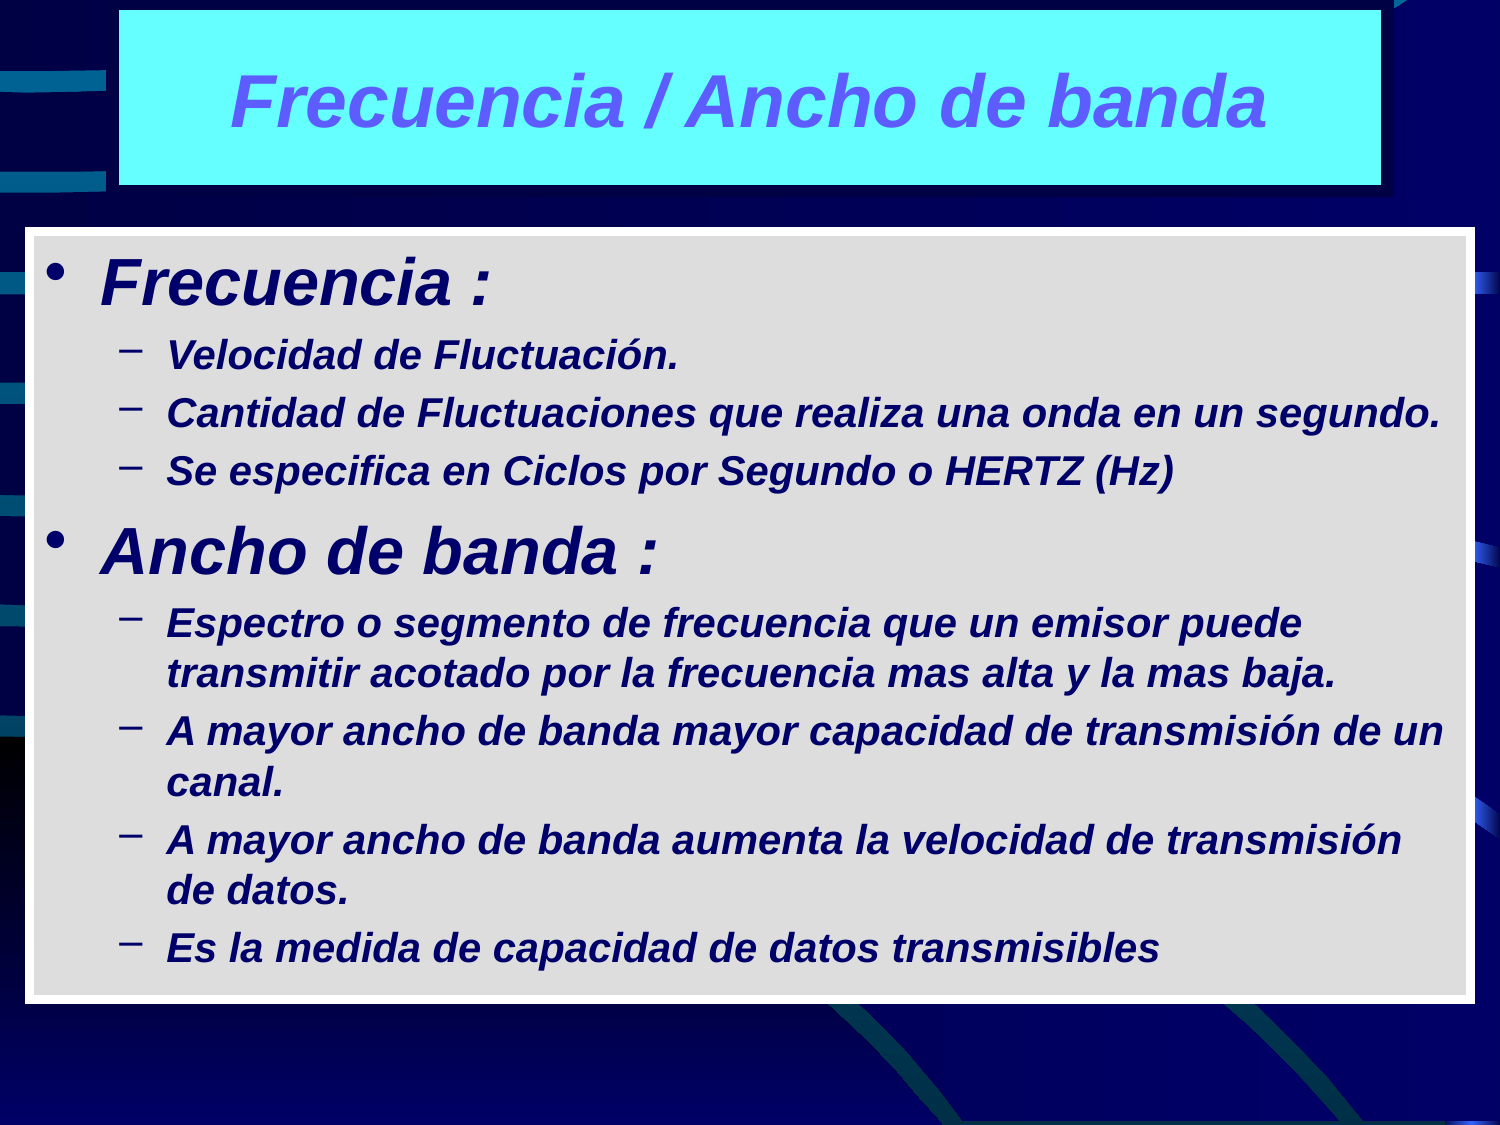

# Frecuencia / Ancho de banda
Frecuencia :
Velocidad de Fluctuación.
Cantidad de Fluctuaciones que realiza una onda en un segundo.
Se especifica en Ciclos por Segundo o HERTZ (Hz)
Ancho de banda :
Espectro o segmento de frecuencia que un emisor puede transmitir acotado por la frecuencia mas alta y la mas baja.
A mayor ancho de banda mayor capacidad de transmisión de un canal.
A mayor ancho de banda aumenta la velocidad de transmisión de datos.
Es la medida de capacidad de datos transmisibles